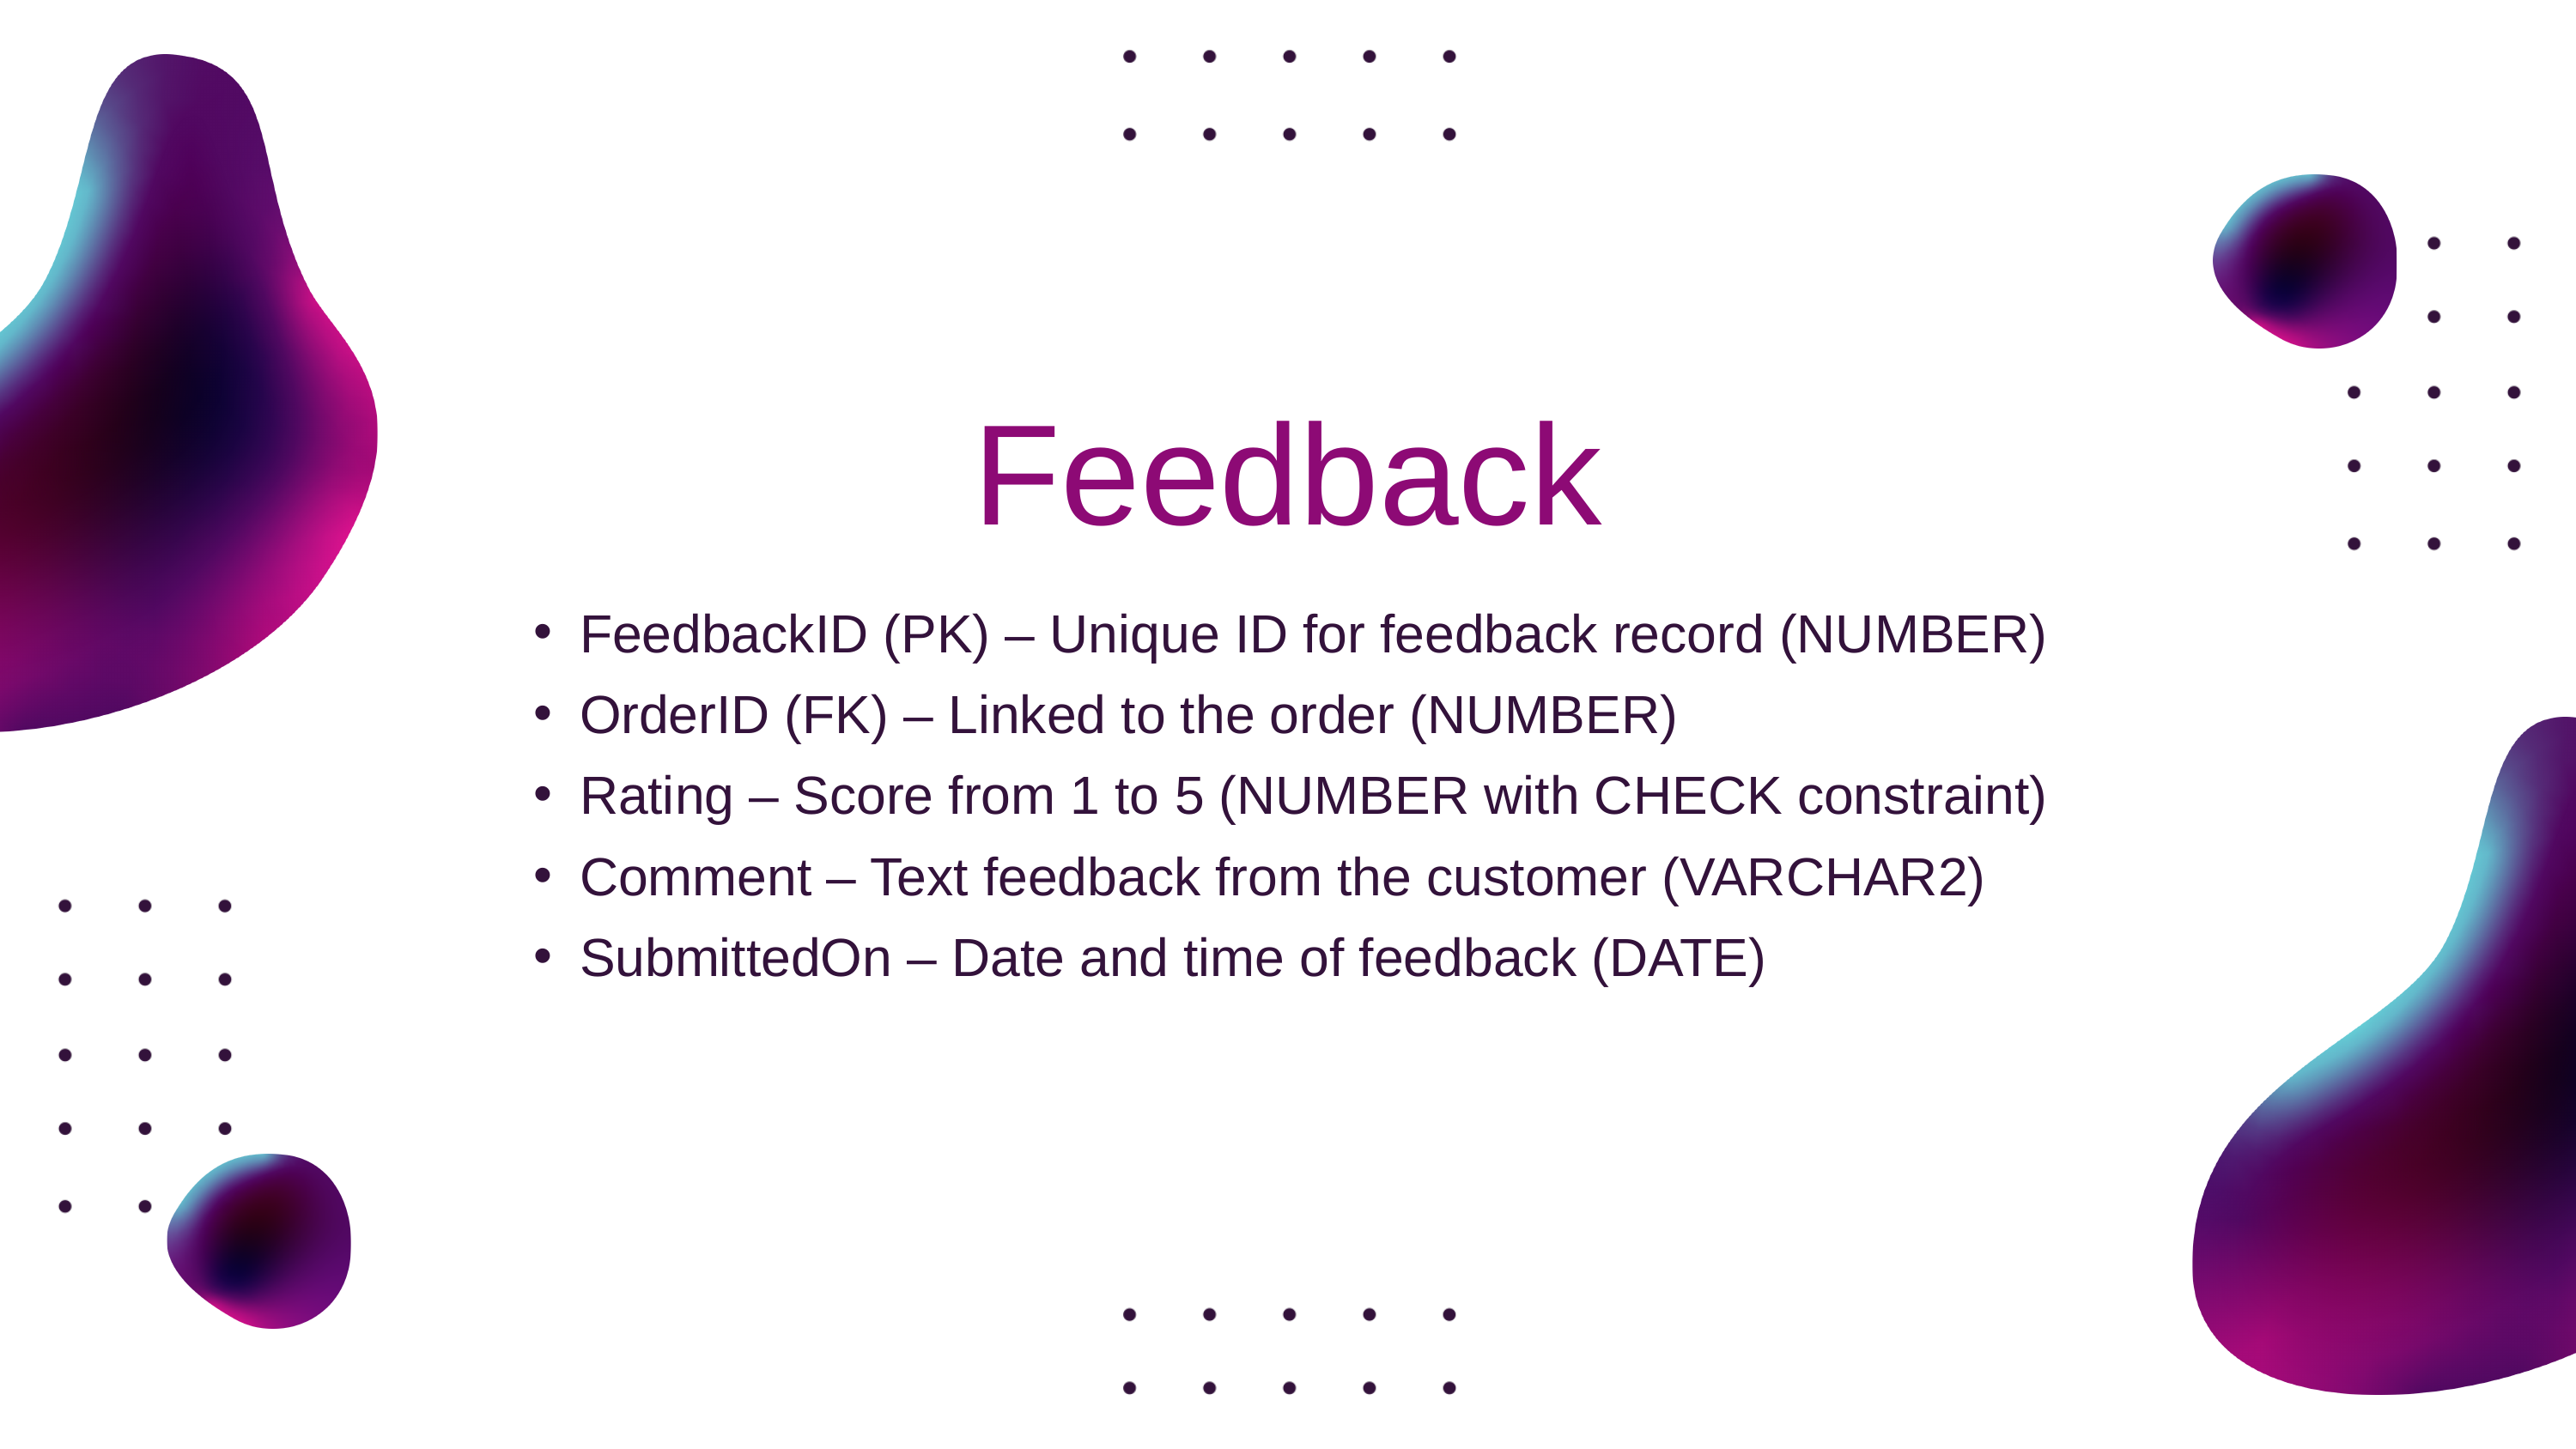

Feedback
FeedbackID (PK) – Unique ID for feedback record (NUMBER)
OrderID (FK) – Linked to the order (NUMBER)
Rating – Score from 1 to 5 (NUMBER with CHECK constraint)
Comment – Text feedback from the customer (VARCHAR2)
SubmittedOn – Date and time of feedback (DATE)